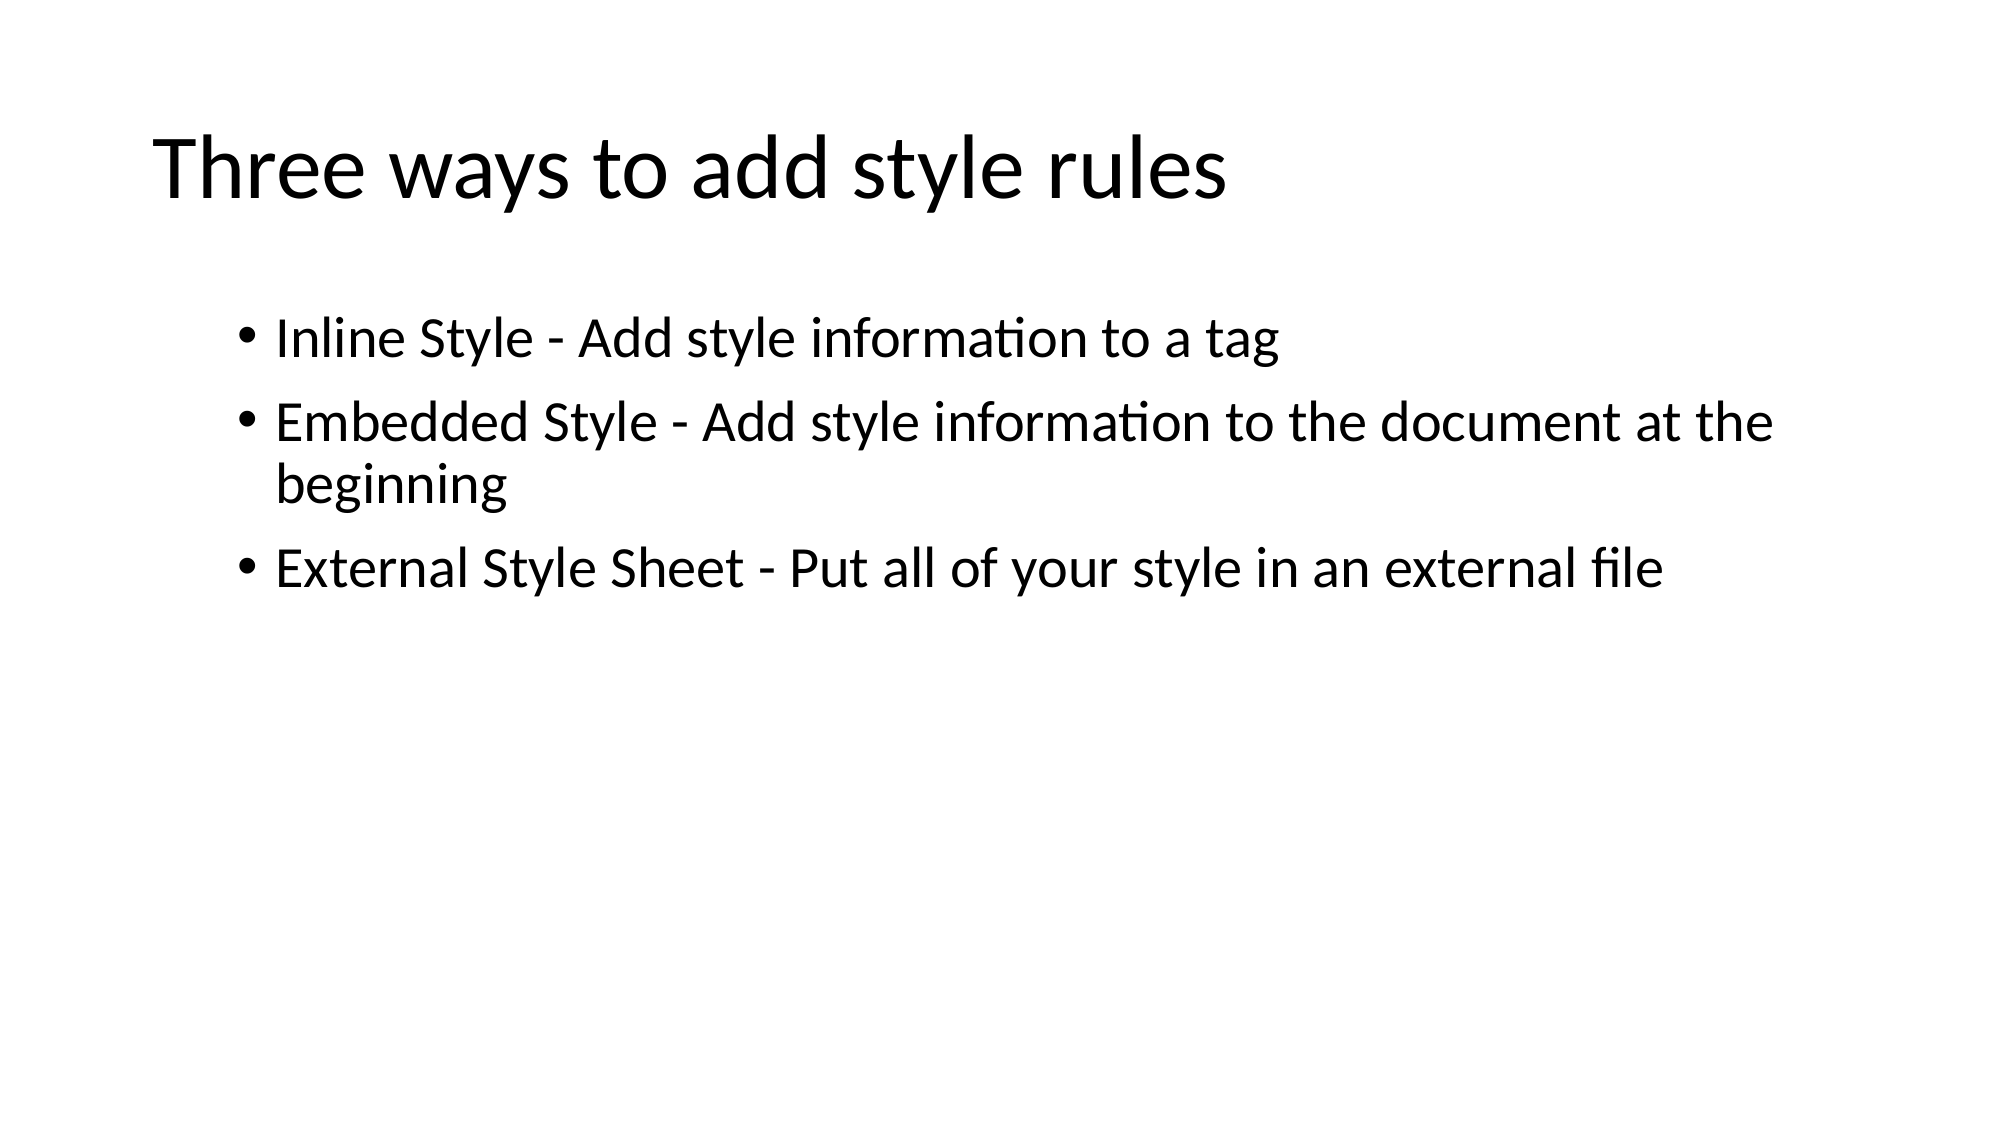

# Three ways to add style rules
Inline Style - Add style information to a tag
Embedded Style - Add style information to the document at the beginning
External Style Sheet - Put all of your style in an external file